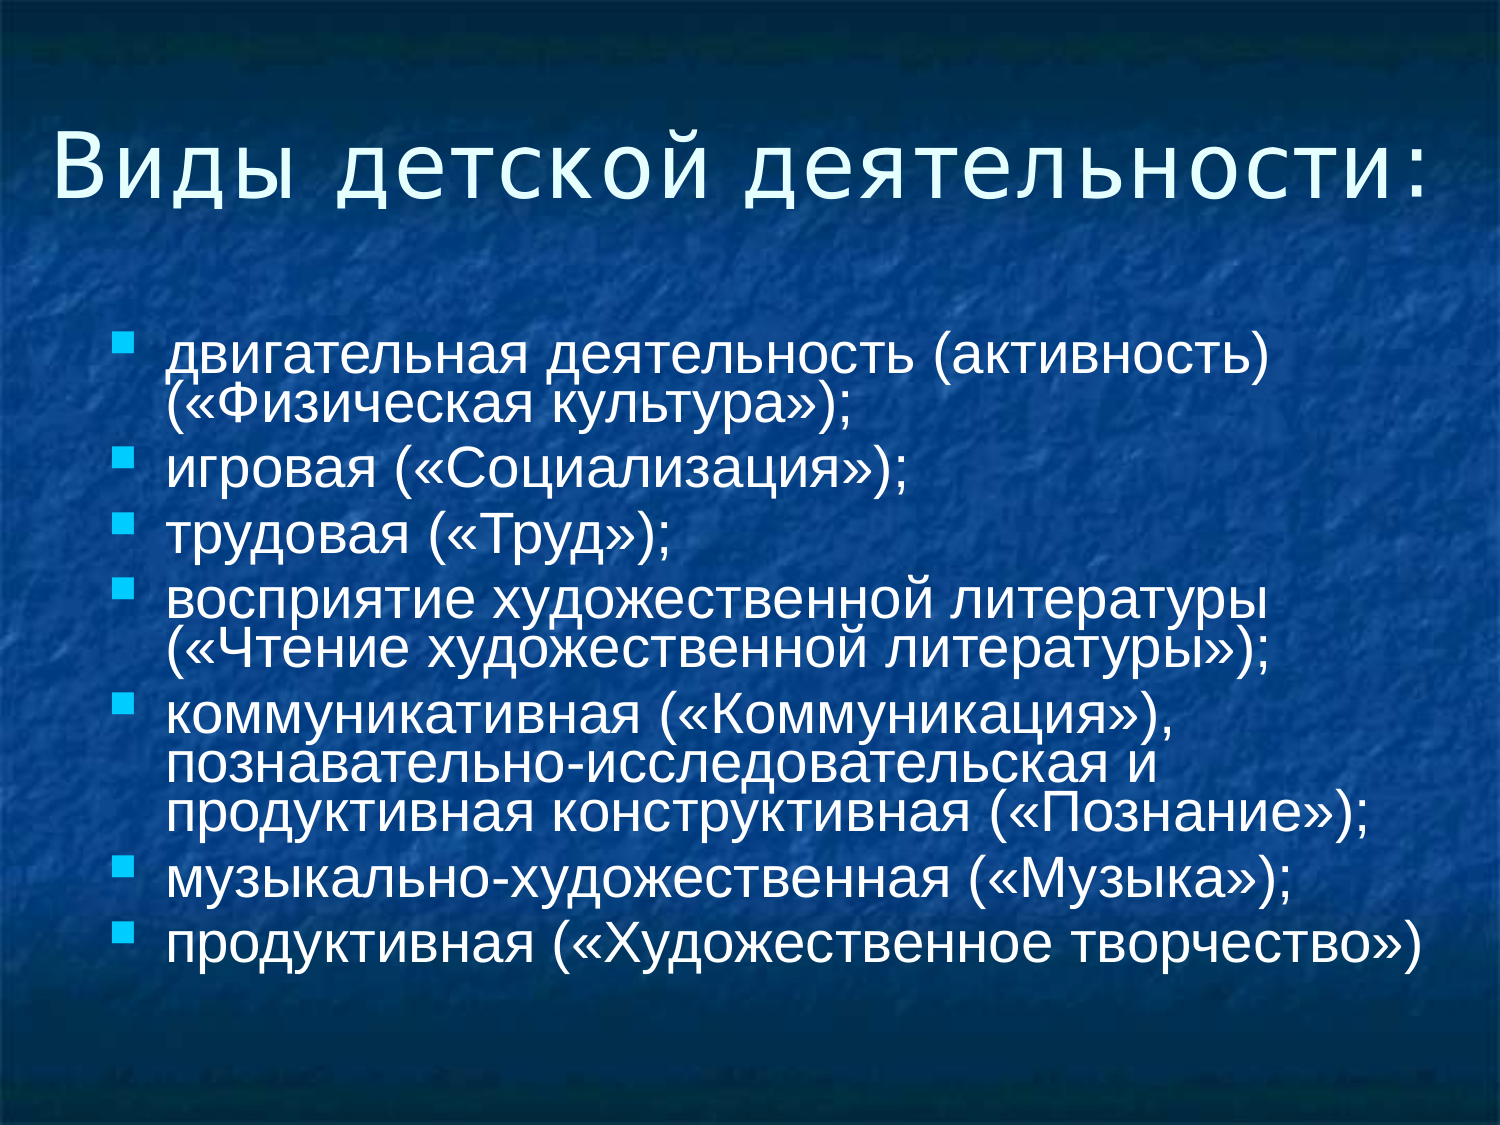

# Виды детской деятельности:
двигательная деятельность (активность) («Физическая культура»);
игровая («Социализация»);
трудовая («Труд»);
восприятие художественной литературы («Чтение художественной литературы»);
коммуникативная («Коммуникация»), познавательно-исследовательская и продуктивная конструктивная («Познание»);
музыкально-художественная («Музыка»);
продуктивная («Художественное творчество»)